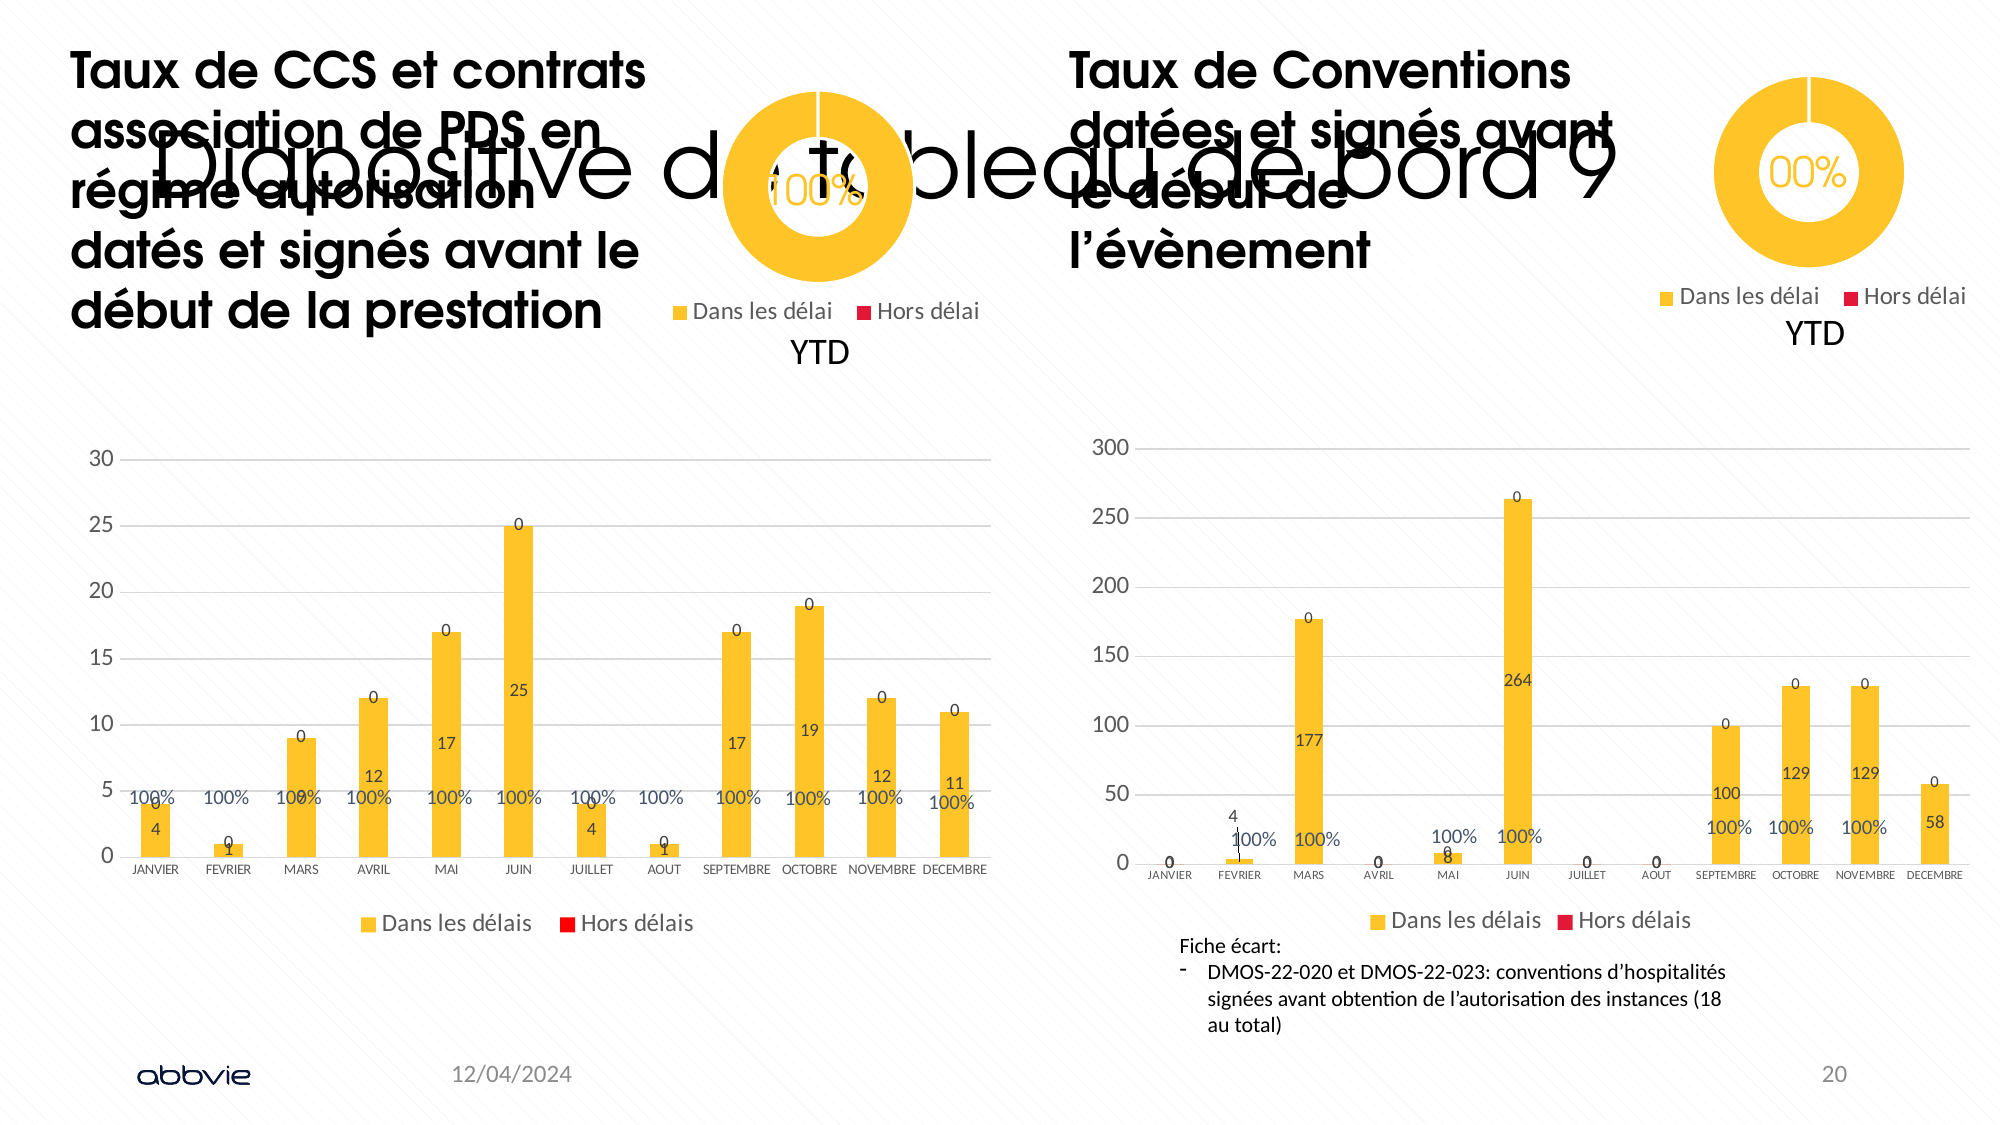

Taux de CCS et contrats association de PDS en régime autorisation datés et signés avant le début de la prestation
Taux de Conventions datées et signés avant le début de l’évènement

### Chart

| Category | Soumissions |
|---|---|
| Dans les délai | 811.0 |
| Hors délai | 0.0 |
# Diapositive de tableau de bord 9

### Chart

| Category | Soumissions |
|---|---|
| Dans les délai | 100.0 |
| Hors délai | 0.0 |
100%
100%

YTD
YTD

### Chart

| Category | Dans les délais | Hors délais |
|---|---|---|
| JANVIER | 0.0 | 0.0 |
| FEVRIER | 4.0 | 0.0 |
| MARS | 177.0 | 0.0 |
| AVRIL | 0.0 | 0.0 |
| MAI | 8.0 | 0.0 |
| JUIN | 264.0 | 0.0 |
| JUILLET | 0.0 | 0.0 |
| AOUT | 0.0 | 0.0 |
| SEPTEMBRE | 100.0 | 0.0 |
| OCTOBRE | 129.0 | 0.0 |
| NOVEMBRE | 129.0 | 0.0 |
| DECEMBRE | 58.0 | 0.0 |

### Chart

| Category | Dans les délais | Hors délais | Colonne1 |
|---|---|---|---|
| JANVIER | 4.0 | 0.0 | None |
| FEVRIER | 1.0 | 0.0 | None |
| MARS | 9.0 | 0.0 | None |
| AVRIL | 12.0 | 0.0 | None |
| MAI | 17.0 | 0.0 | None |
| JUIN | 25.0 | 0.0 | None |
| JUILLET | 4.0 | 0.0 | None |
| AOUT | 1.0 | 0.0 | None |
| SEPTEMBRE | 17.0 | 0.0 | None |
| OCTOBRE | 19.0 | 0.0 | None |
| NOVEMBRE | 12.0 | 0.0 | None |
| DECEMBRE | 11.0 | 0.0 | None |
100%
100%
100%
100%
100%
100%
100%
100%
100%
100%
100%
100%
100%
100%
100%
100%
100%
100%
100%
Fiche écart:
DMOS-22-020 et DMOS-22-023: conventions d’hospitalités signées avant obtention de l’autorisation des instances (18 au total)
12/04/2024
20